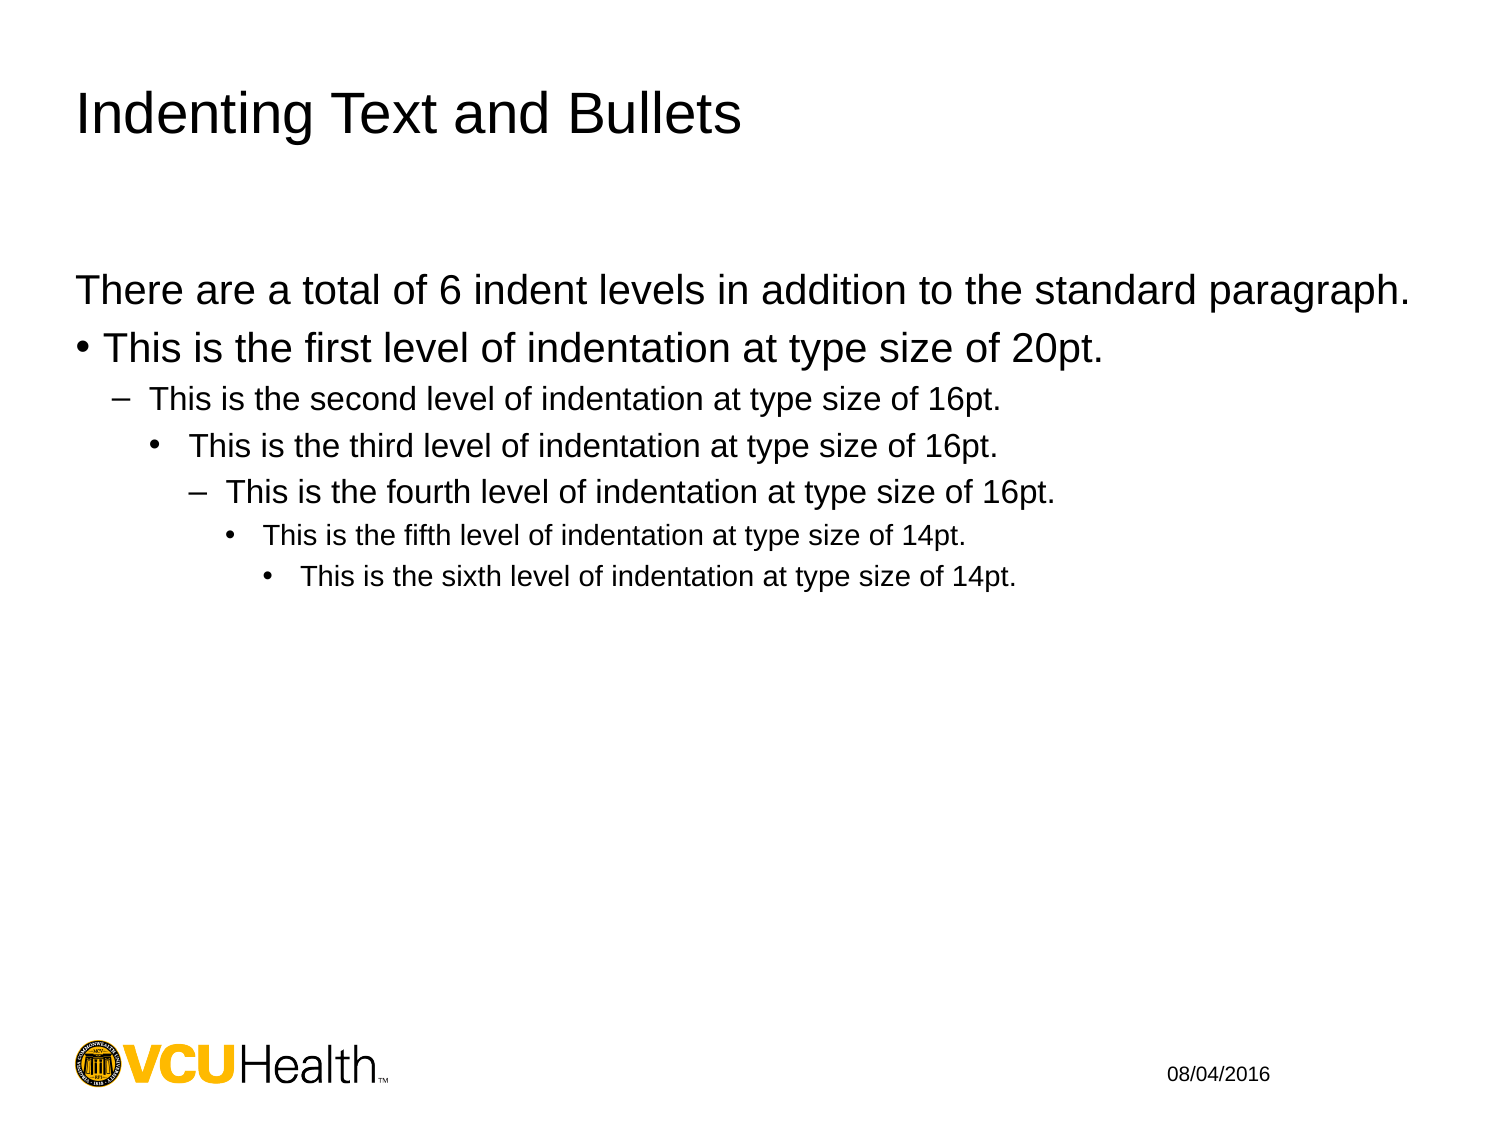

# Indenting Text and Bullets
There are a total of 6 indent levels in addition to the standard paragraph.
This is the first level of indentation at type size of 20pt.
This is the second level of indentation at type size of 16pt.
This is the third level of indentation at type size of 16pt.
This is the fourth level of indentation at type size of 16pt.
This is the fifth level of indentation at type size of 14pt.
This is the sixth level of indentation at type size of 14pt.

08/04/2016